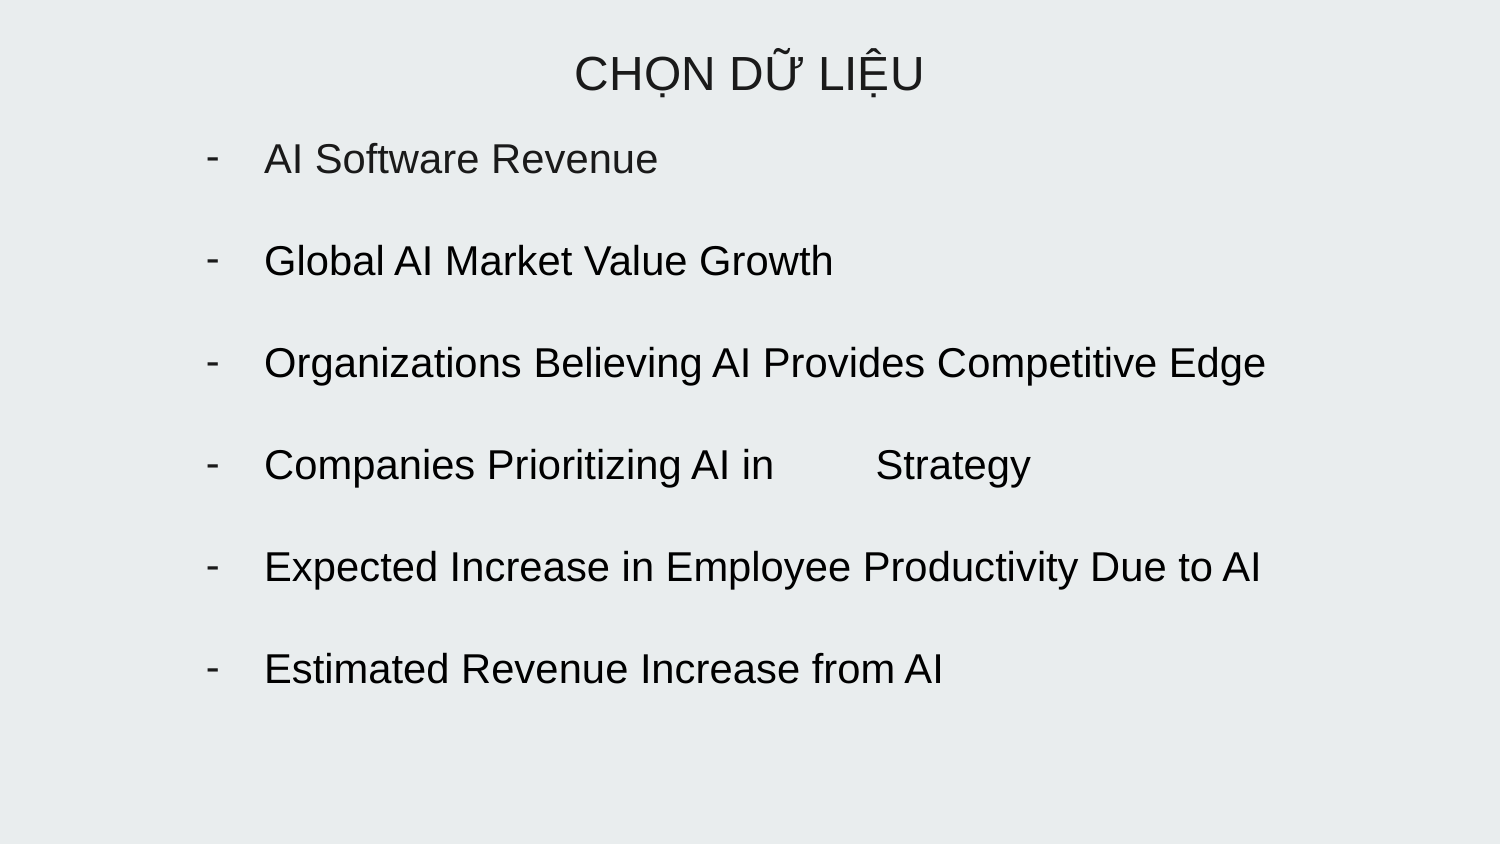

CHỌN DỮ LIỆU
AI Software Revenue
Global AI Market Value Growth
Organizations Believing AI Provides Competitive Edge
Companies Prioritizing AI in	 Strategy
Expected Increase in Employee Productivity Due to AI
Estimated Revenue Increase from AI